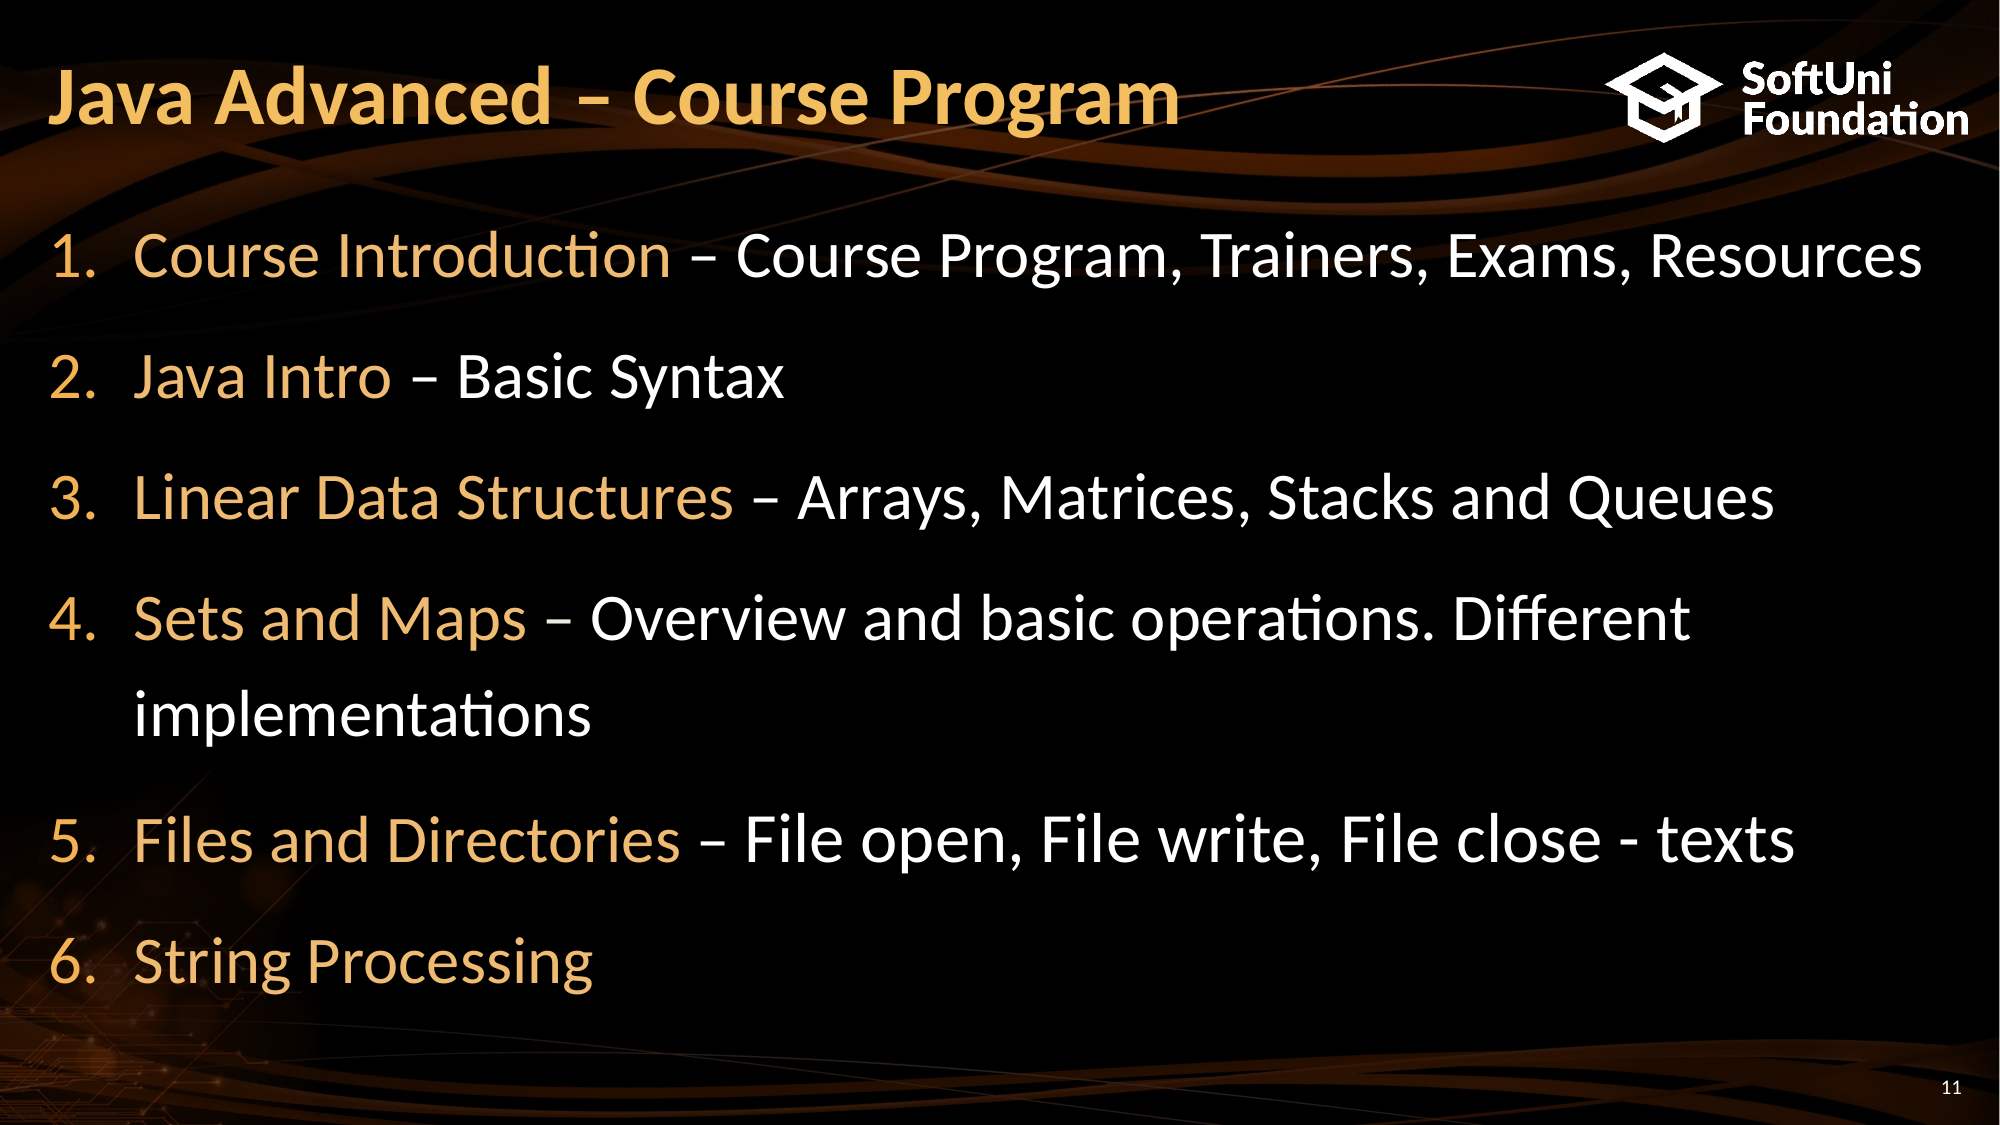

# Java Advanced – Course Program
Course Introduction – Course Program, Trainers, Exams, Resources
Java Intro – Basic Syntax
Linear Data Structures – Arrays, Matrices, Stacks and Queues
Sets and Maps – Overview and basic operations. Different implementations
Files and Directories – File open, File write, File close - texts
String Processing
11